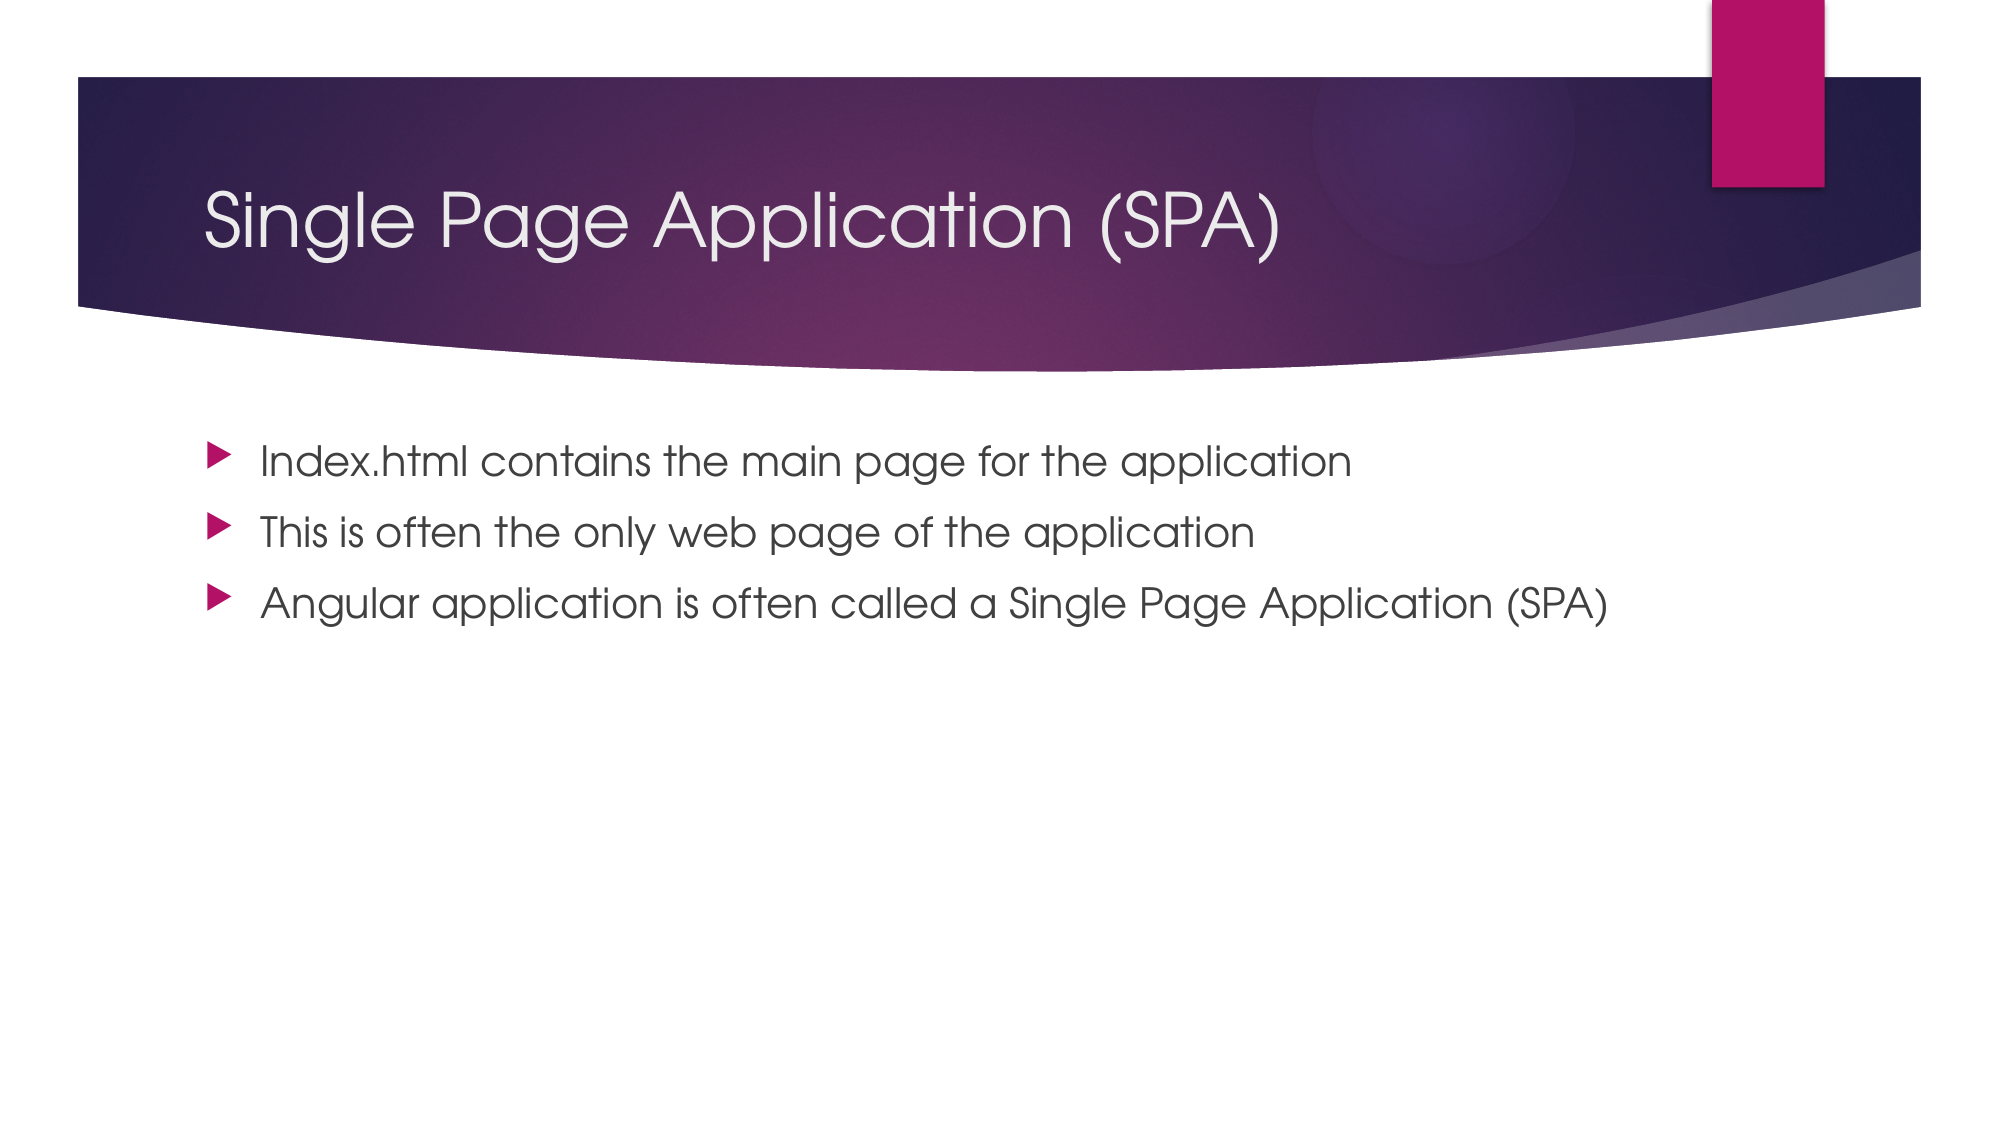

# Single Page Application (SPA)
Index.html contains the main page for the application
This is often the only web page of the application
Angular application is often called a Single Page Application (SPA)